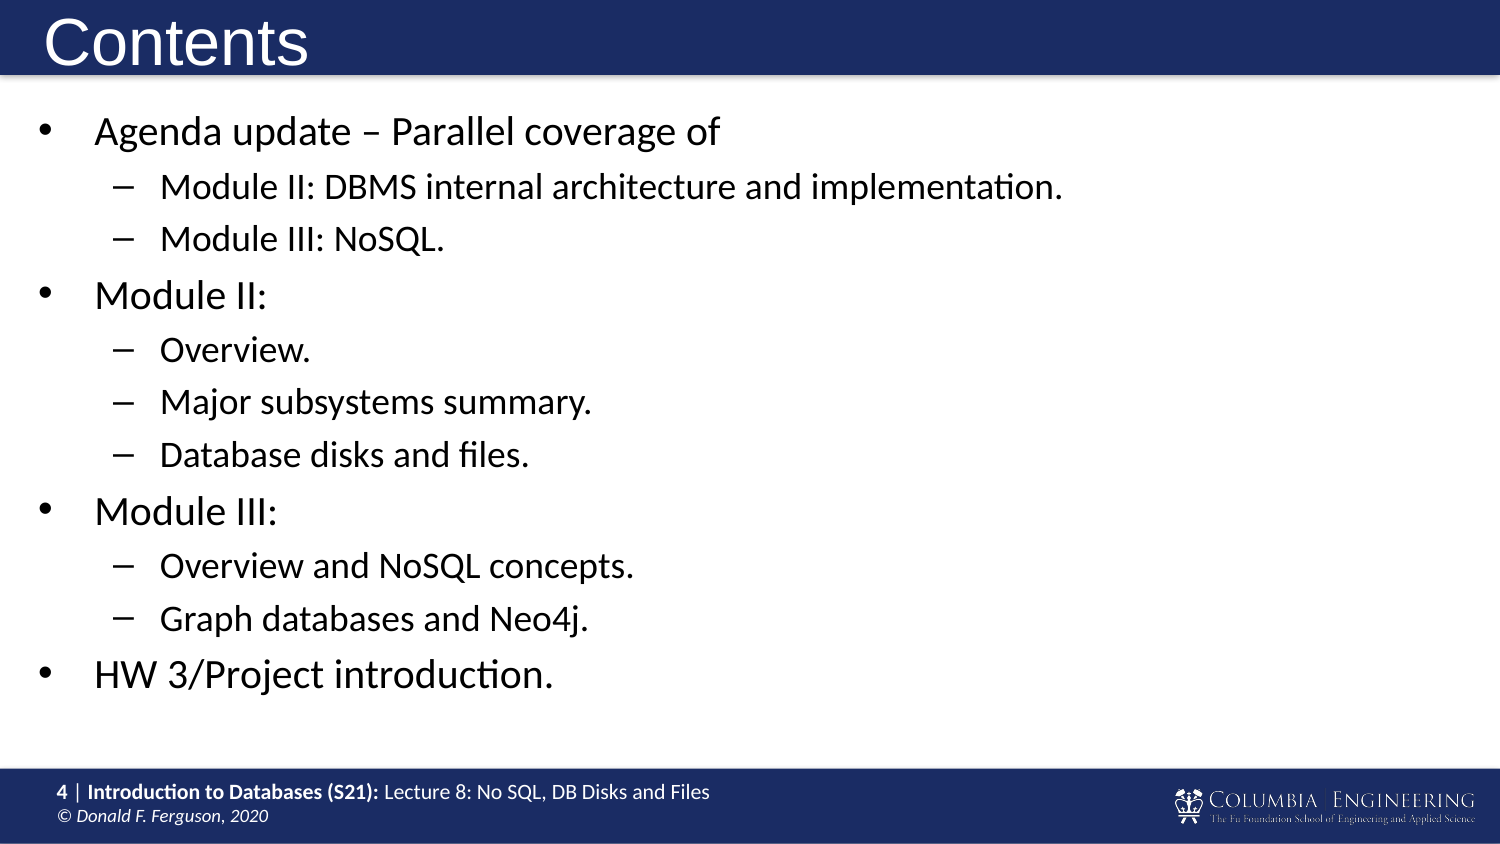

# Contents
Agenda update – Parallel coverage of
Module II: DBMS internal architecture and implementation.
Module III: NoSQL.
Module II:
Overview.
Major subsystems summary.
Database disks and files.
Module III:
Overview and NoSQL concepts.
Graph databases and Neo4j.
HW 3/Project introduction.